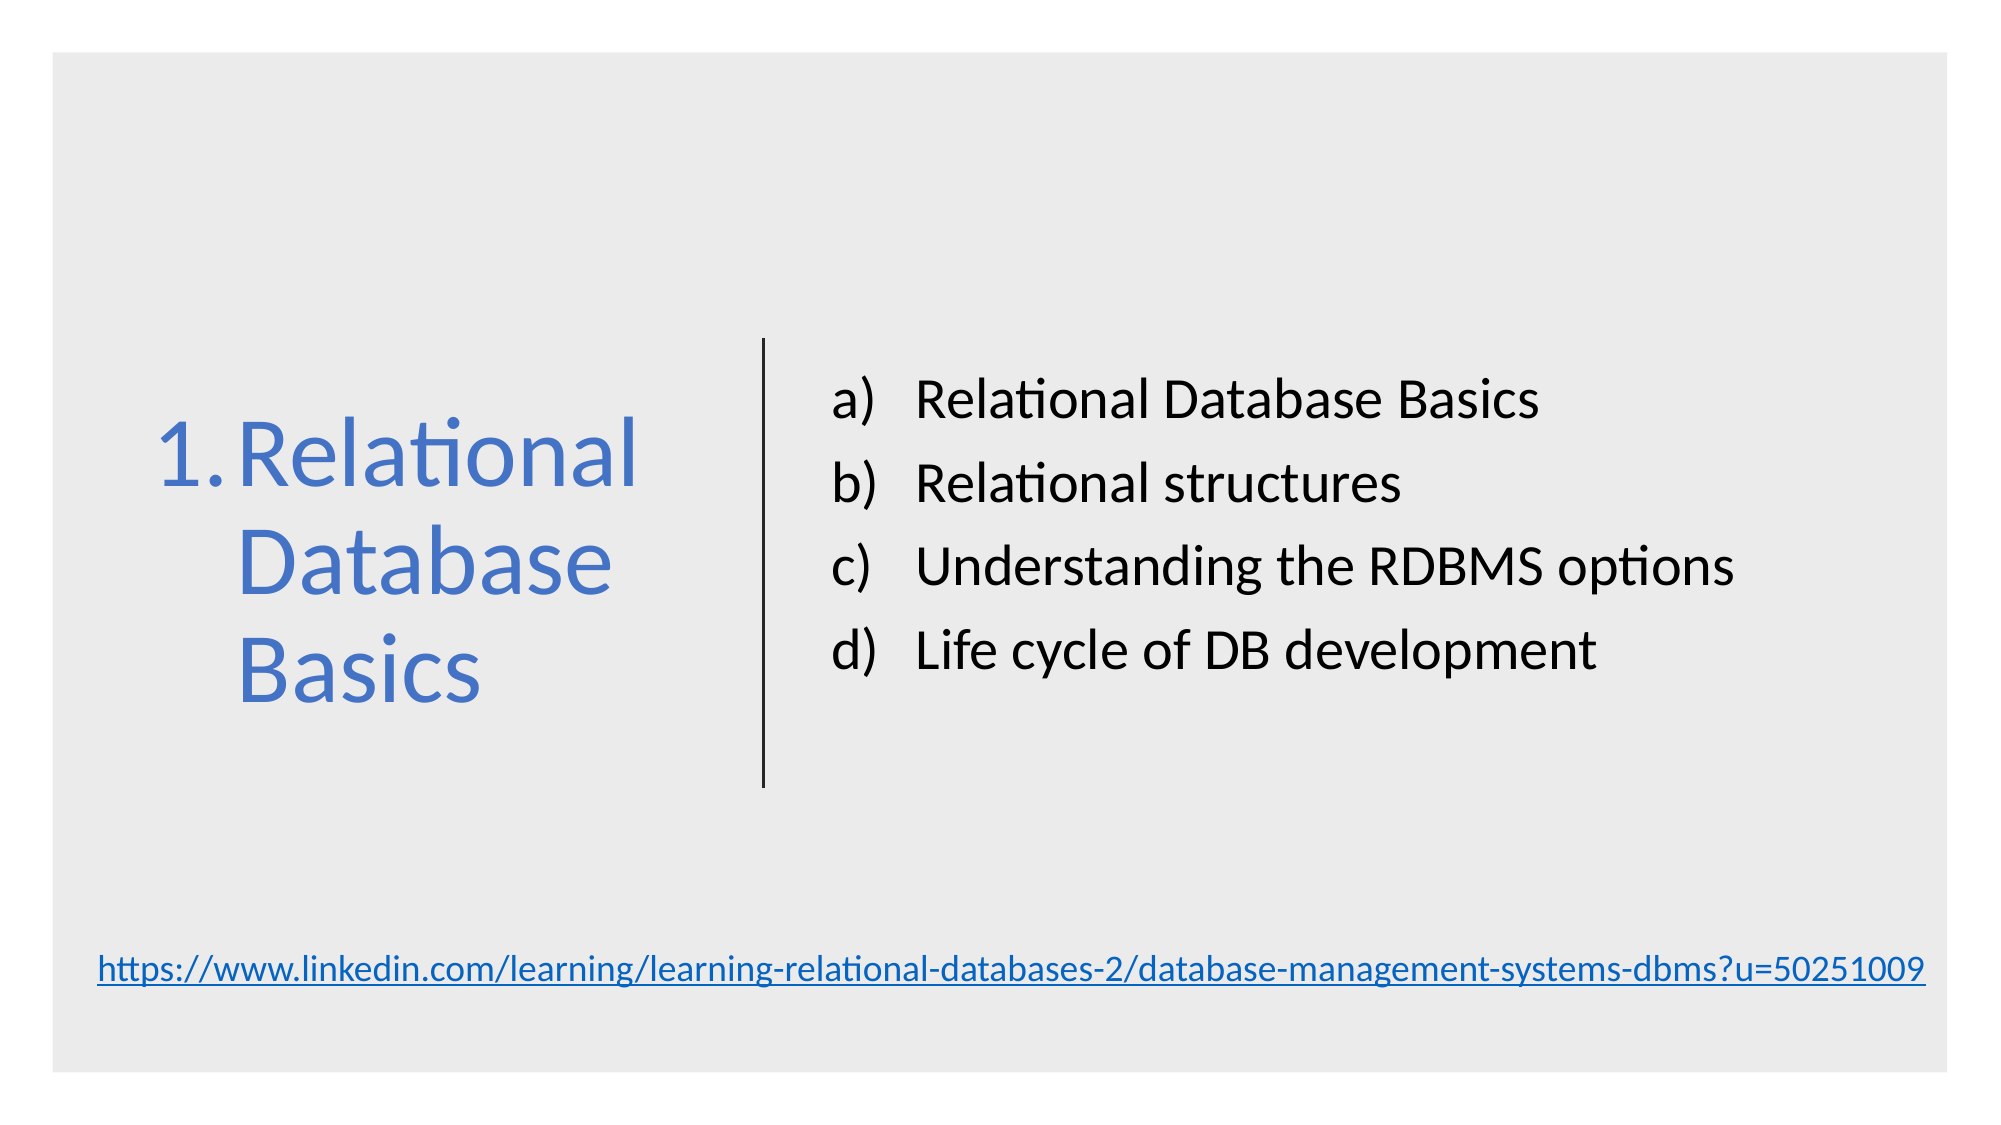

# Relational Database Basics
Relational Database Basics
Relational structures
Understanding the RDBMS options
Life cycle of DB development

https://www.linkedin.com/learning/learning-relational-databases-2/database-management-systems-dbms?u=50251009